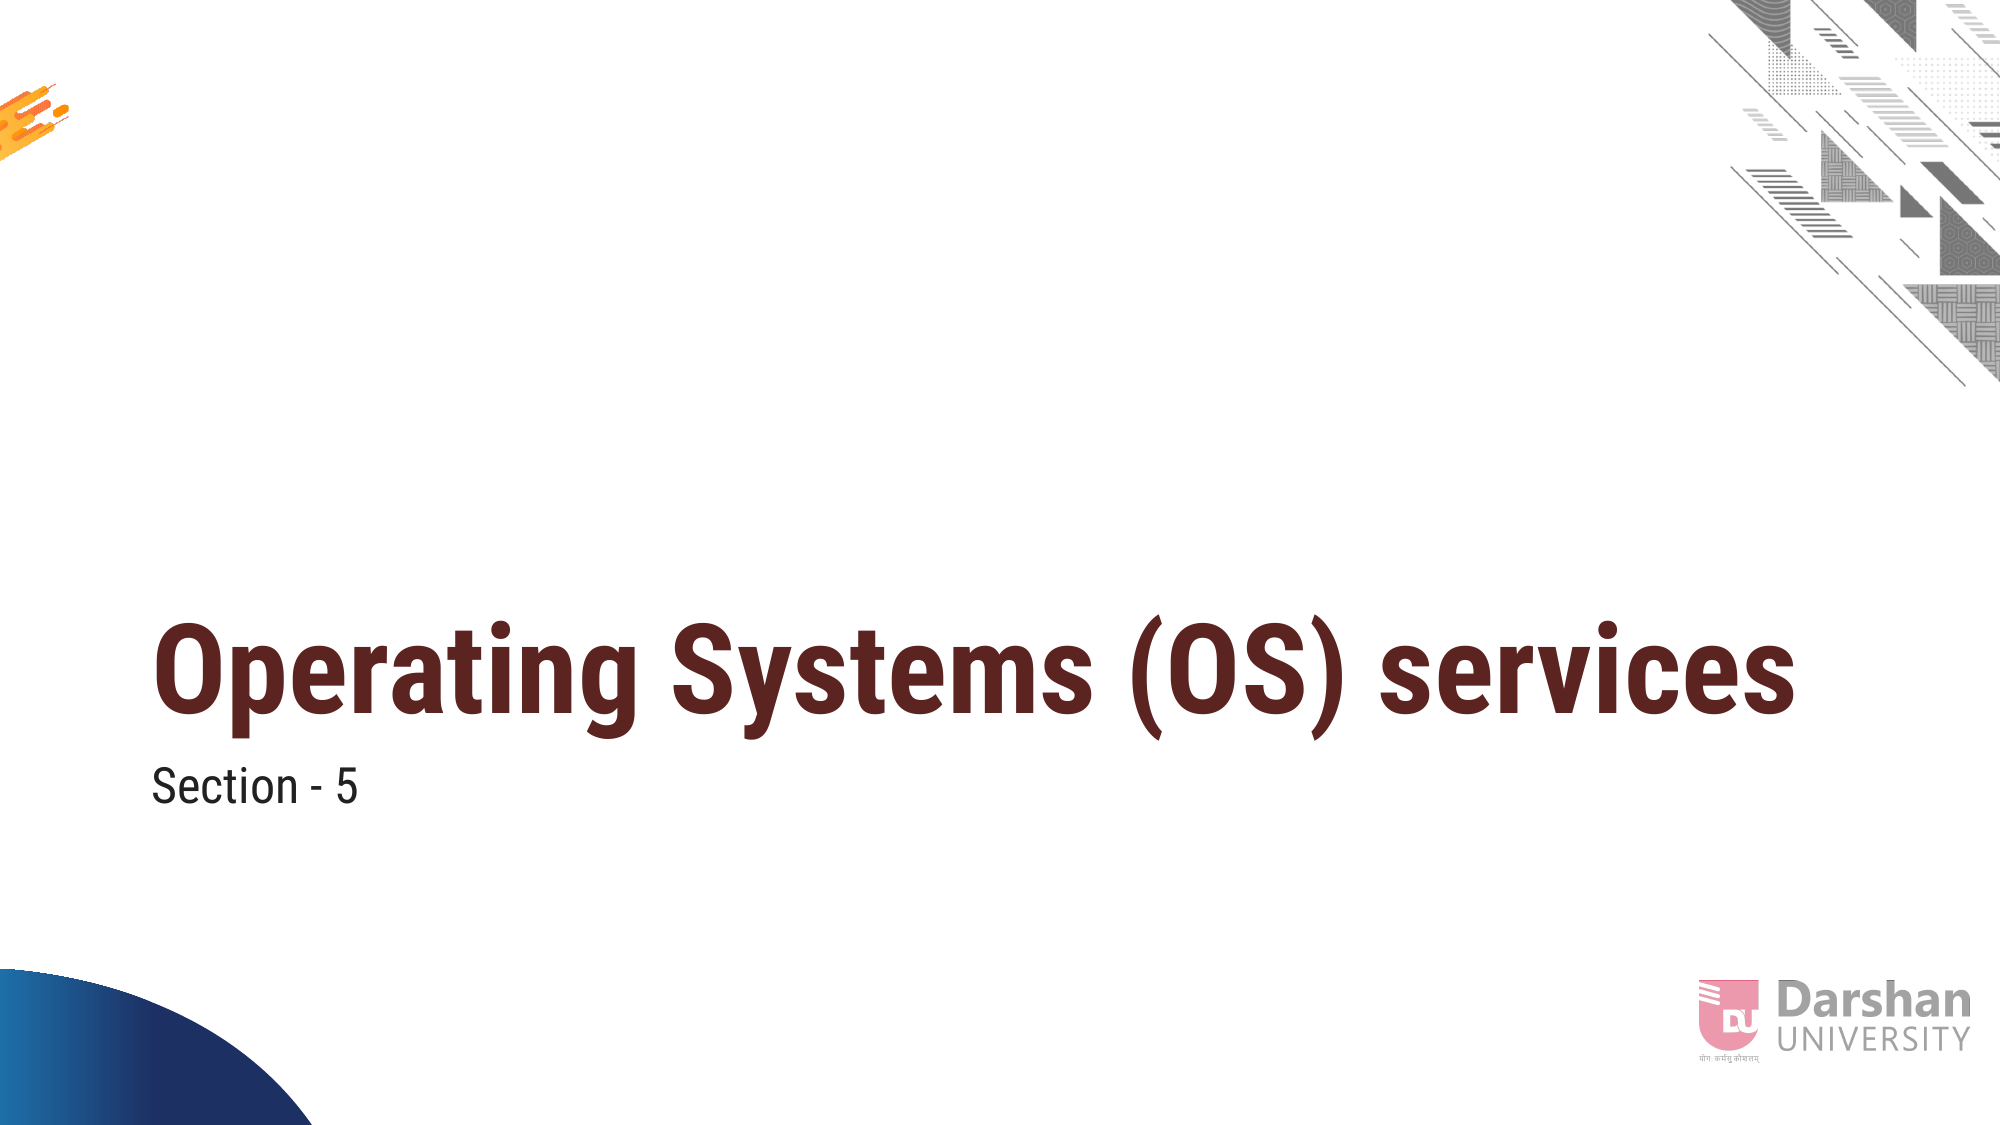

# Operating Systems (OS) services
Section - 5